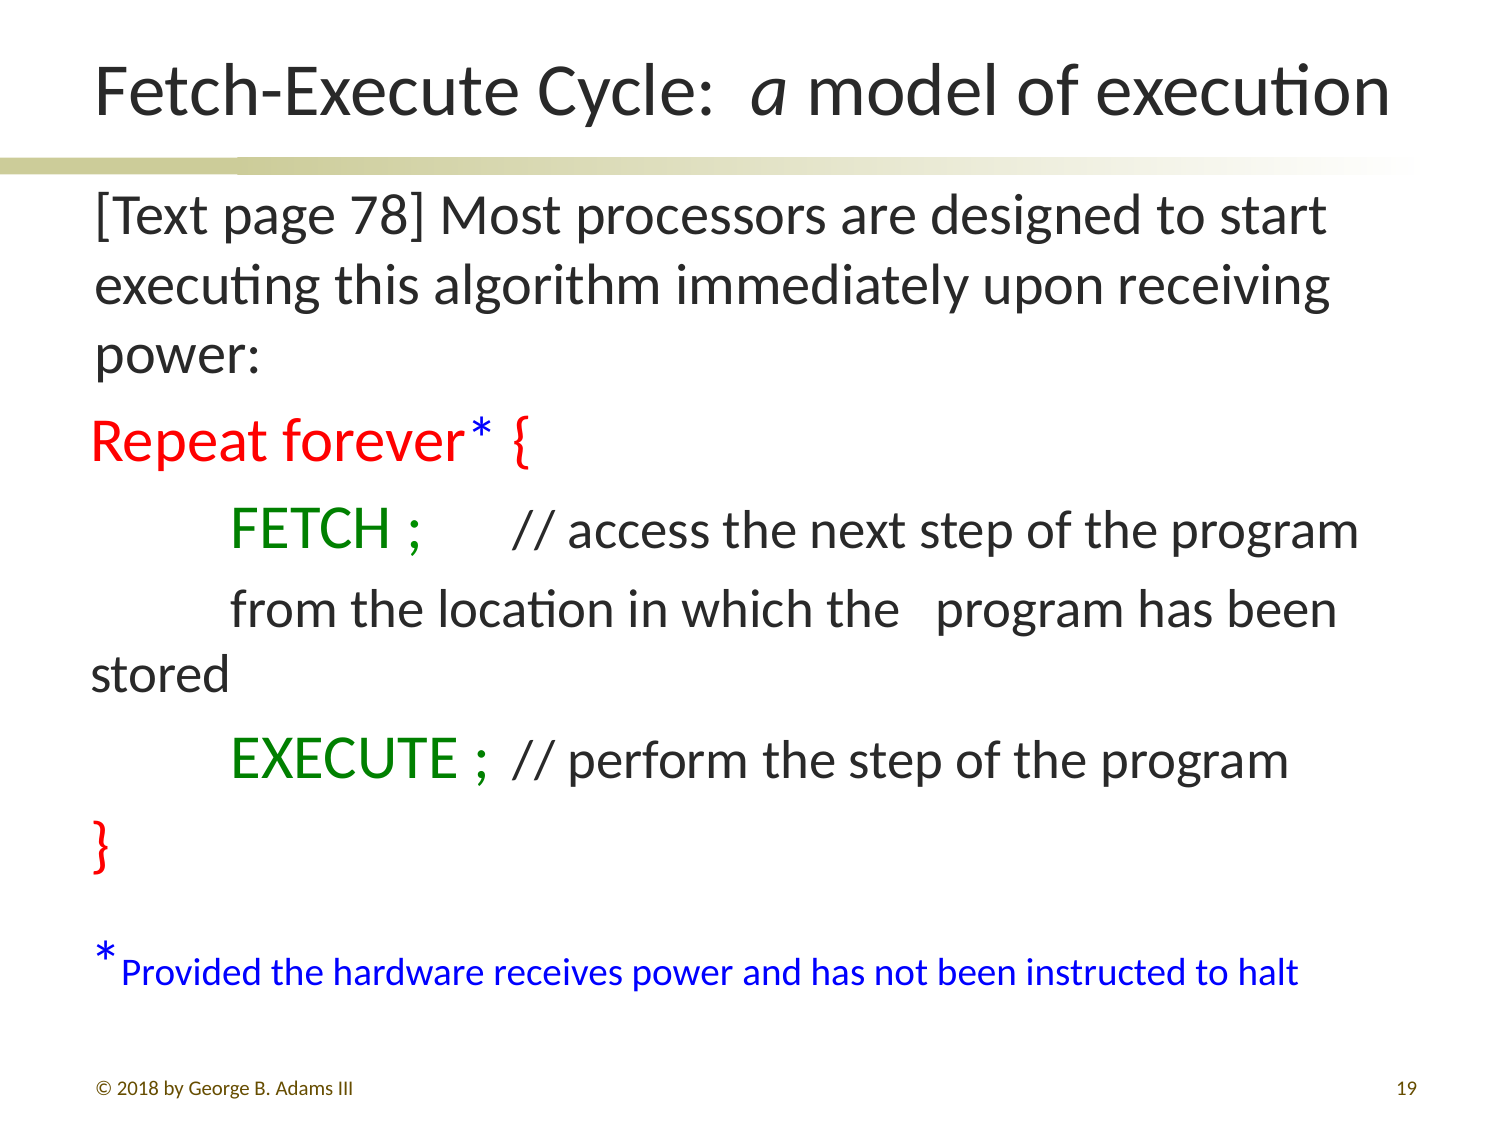

# Fetch-Execute Cycle:  a model of execution
[Text page 78] Most processors are designed to start executing this algorithm immediately upon receiving power:
Repeat forever* {
	FETCH ;		// access the next step of the program
						from the location in which the 								program has been stored
	EXECUTE ; 	// perform the step of the program
}

*Provided the hardware receives power and has not been instructed to halt
© 2018 by George B. Adams III
19